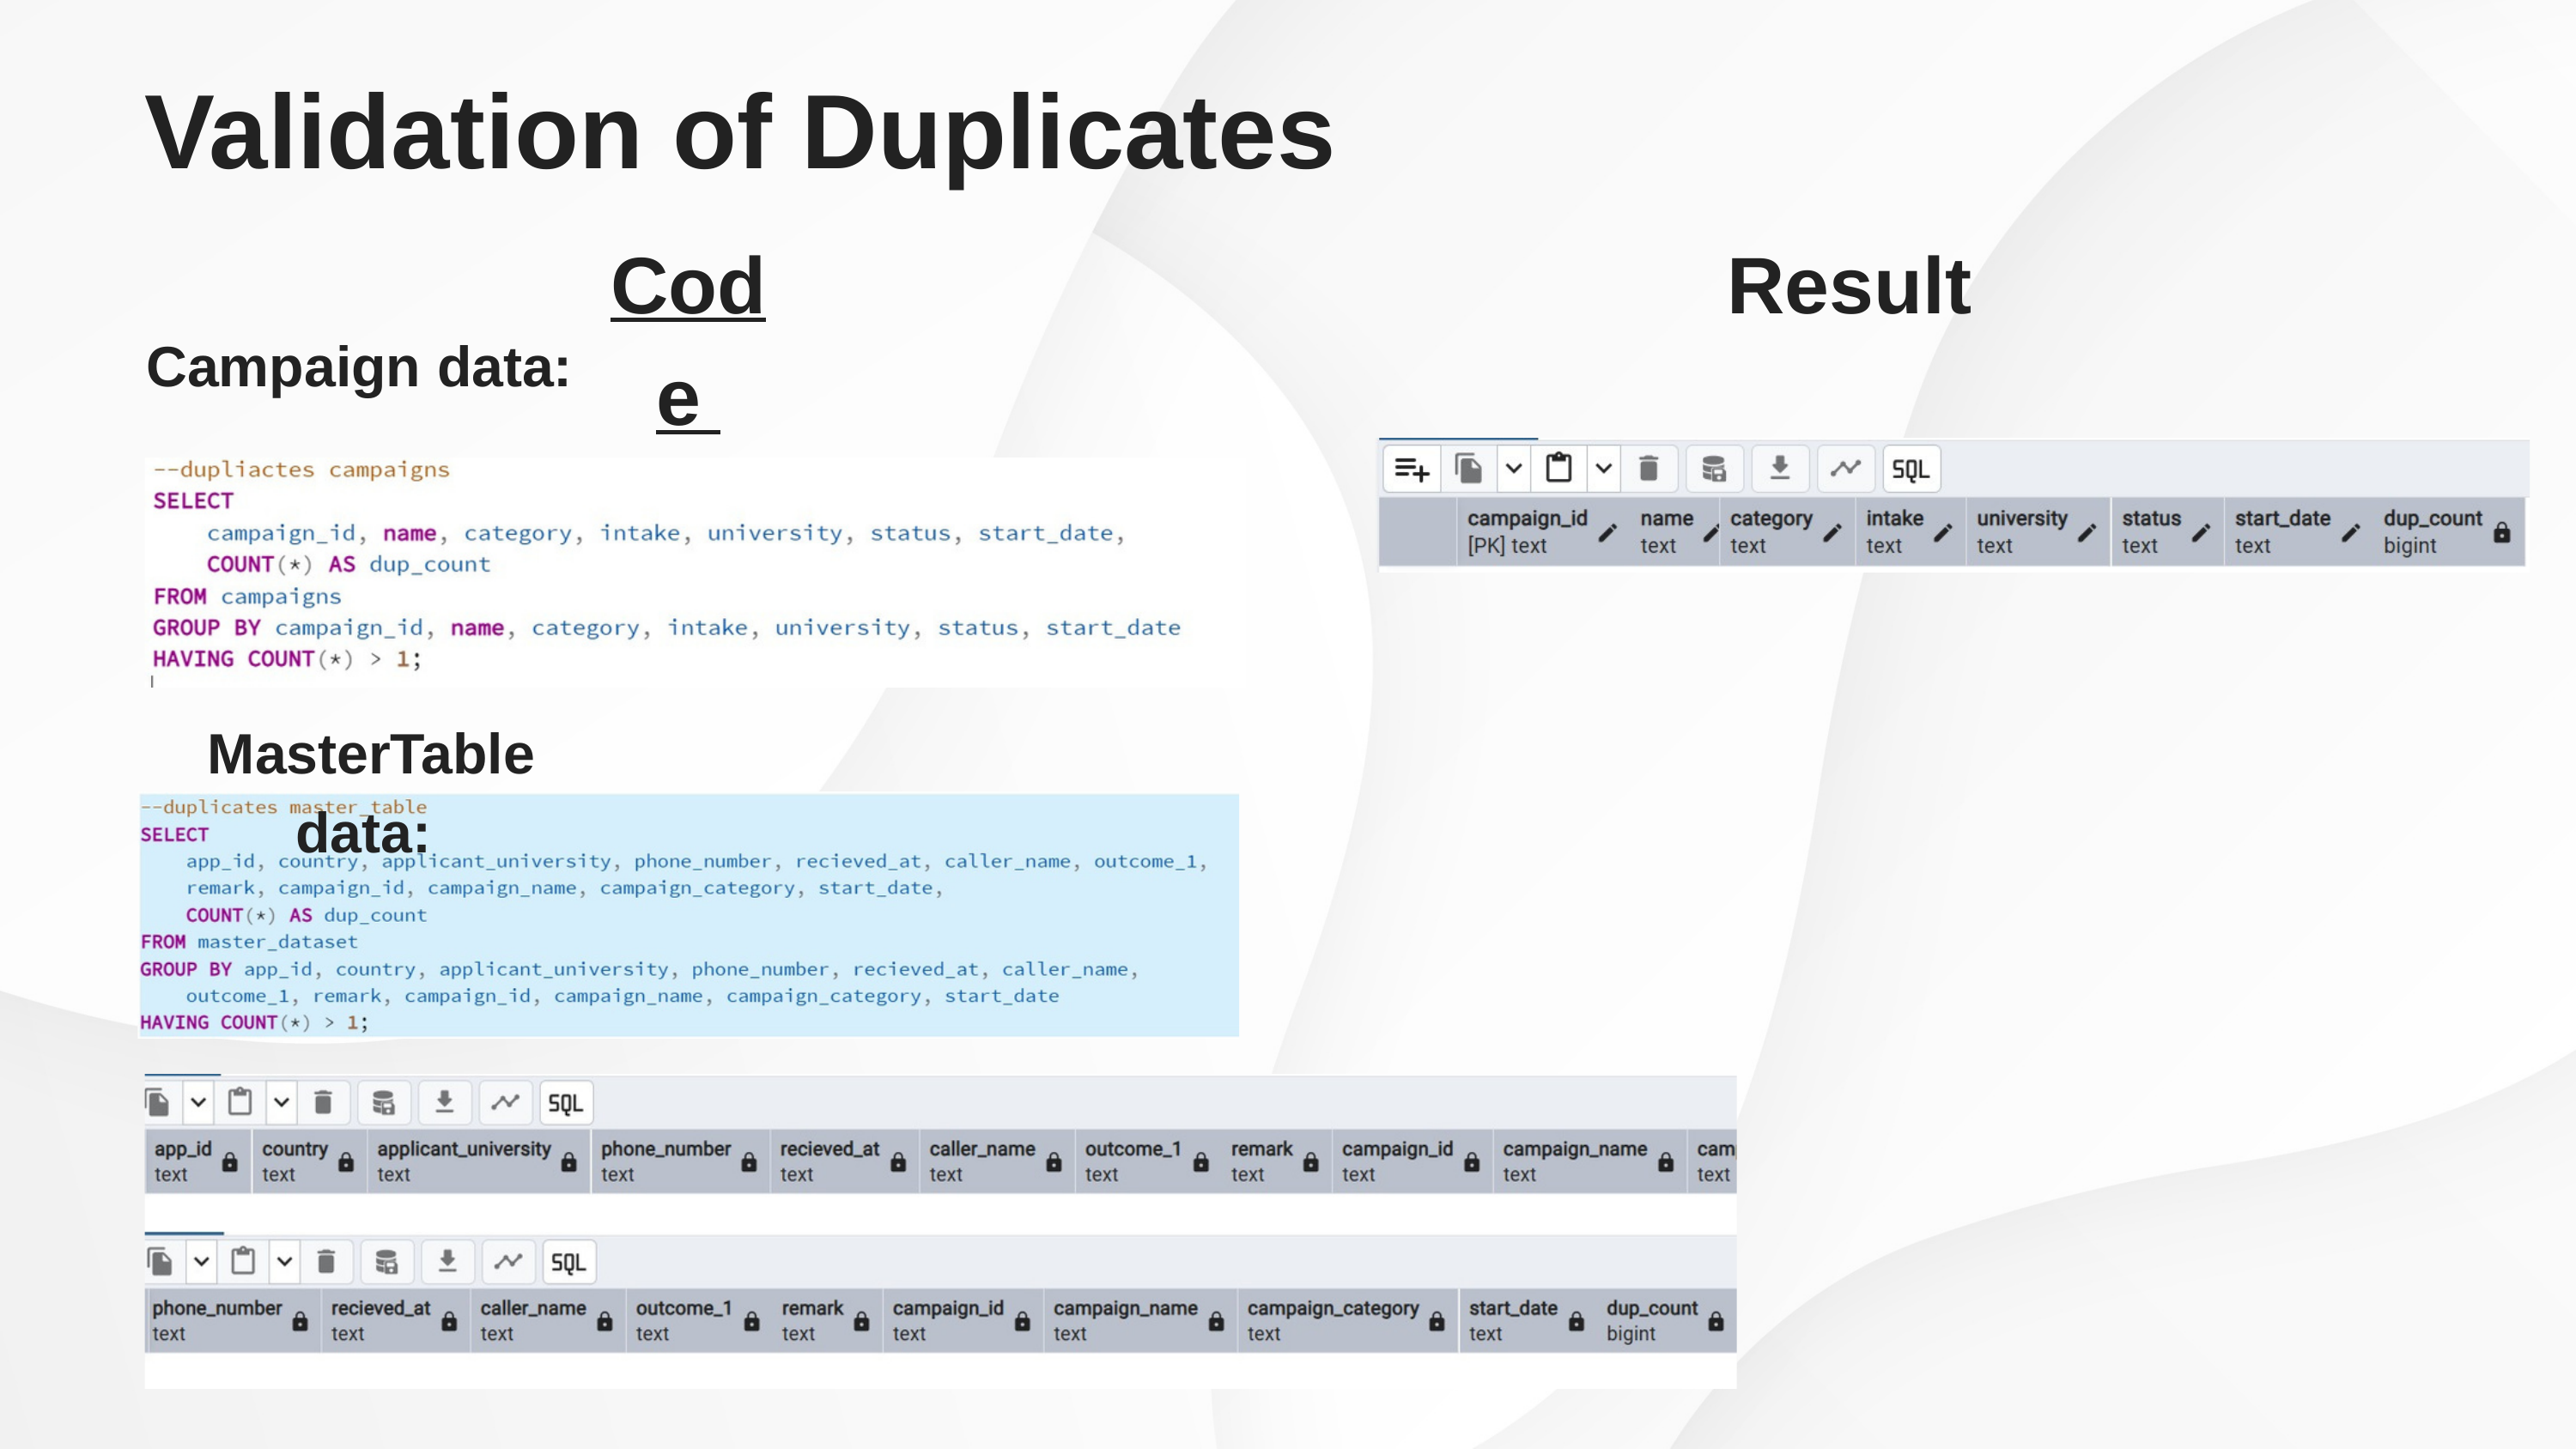

Validation of Duplicates
Code
Result
Campaign data:

MasterTable data: